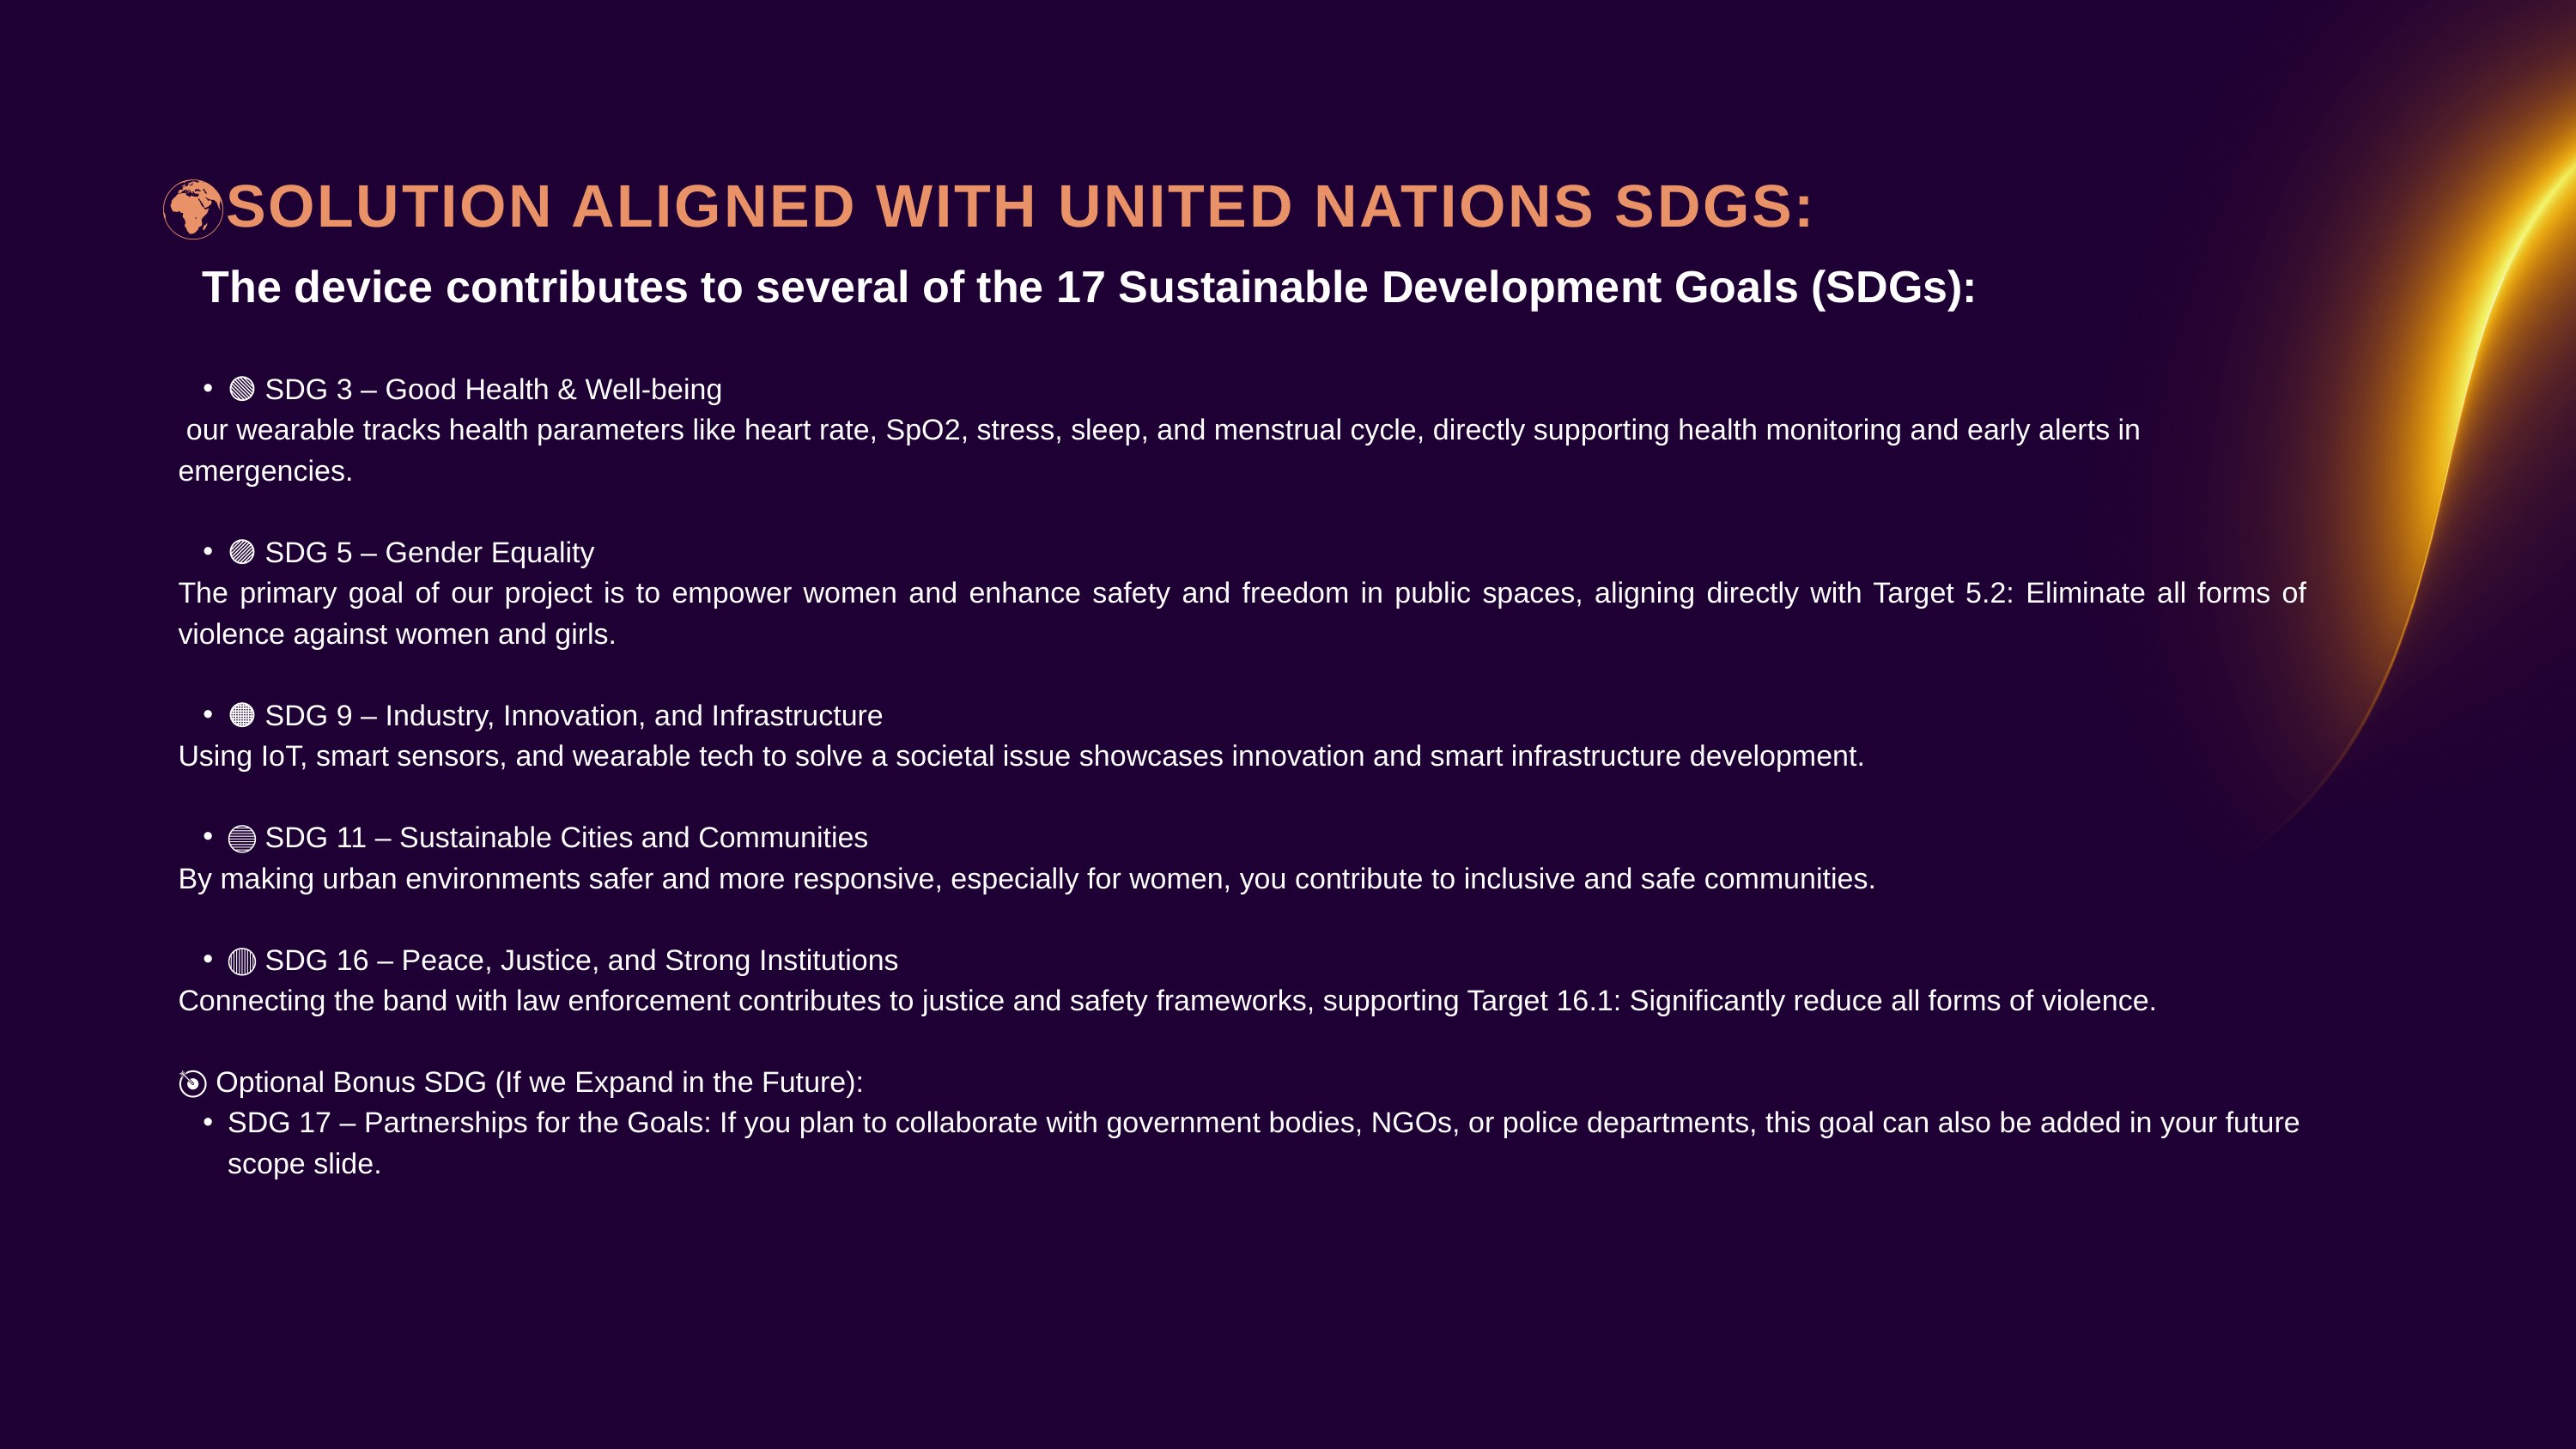

🌍SOLUTION ALIGNED WITH UNITED NATIONS SDGS:
 The device contributes to several of the 17 Sustainable Development Goals (SDGs):
🟢 SDG 3 – Good Health & Well-being
 our wearable tracks health parameters like heart rate, SpO2, stress, sleep, and menstrual cycle, directly supporting health monitoring and early alerts in emergencies.

🟣 SDG 5 – Gender Equality
The primary goal of our project is to empower women and enhance safety and freedom in public spaces, aligning directly with Target 5.2: Eliminate all forms of violence against women and girls.

🟠 SDG 9 – Industry, Innovation, and Infrastructure
Using IoT, smart sensors, and wearable tech to solve a societal issue showcases innovation and smart infrastructure development.

🔵 SDG 11 – Sustainable Cities and Communities
By making urban environments safer and more responsive, especially for women, you contribute to inclusive and safe communities.

🔴 SDG 16 – Peace, Justice, and Strong Institutions
Connecting the band with law enforcement contributes to justice and safety frameworks, supporting Target 16.1: Significantly reduce all forms of violence.

🎯 Optional Bonus SDG (If we Expand in the Future):
SDG 17 – Partnerships for the Goals: If you plan to collaborate with government bodies, NGOs, or police departments, this goal can also be added in your future scope slide.